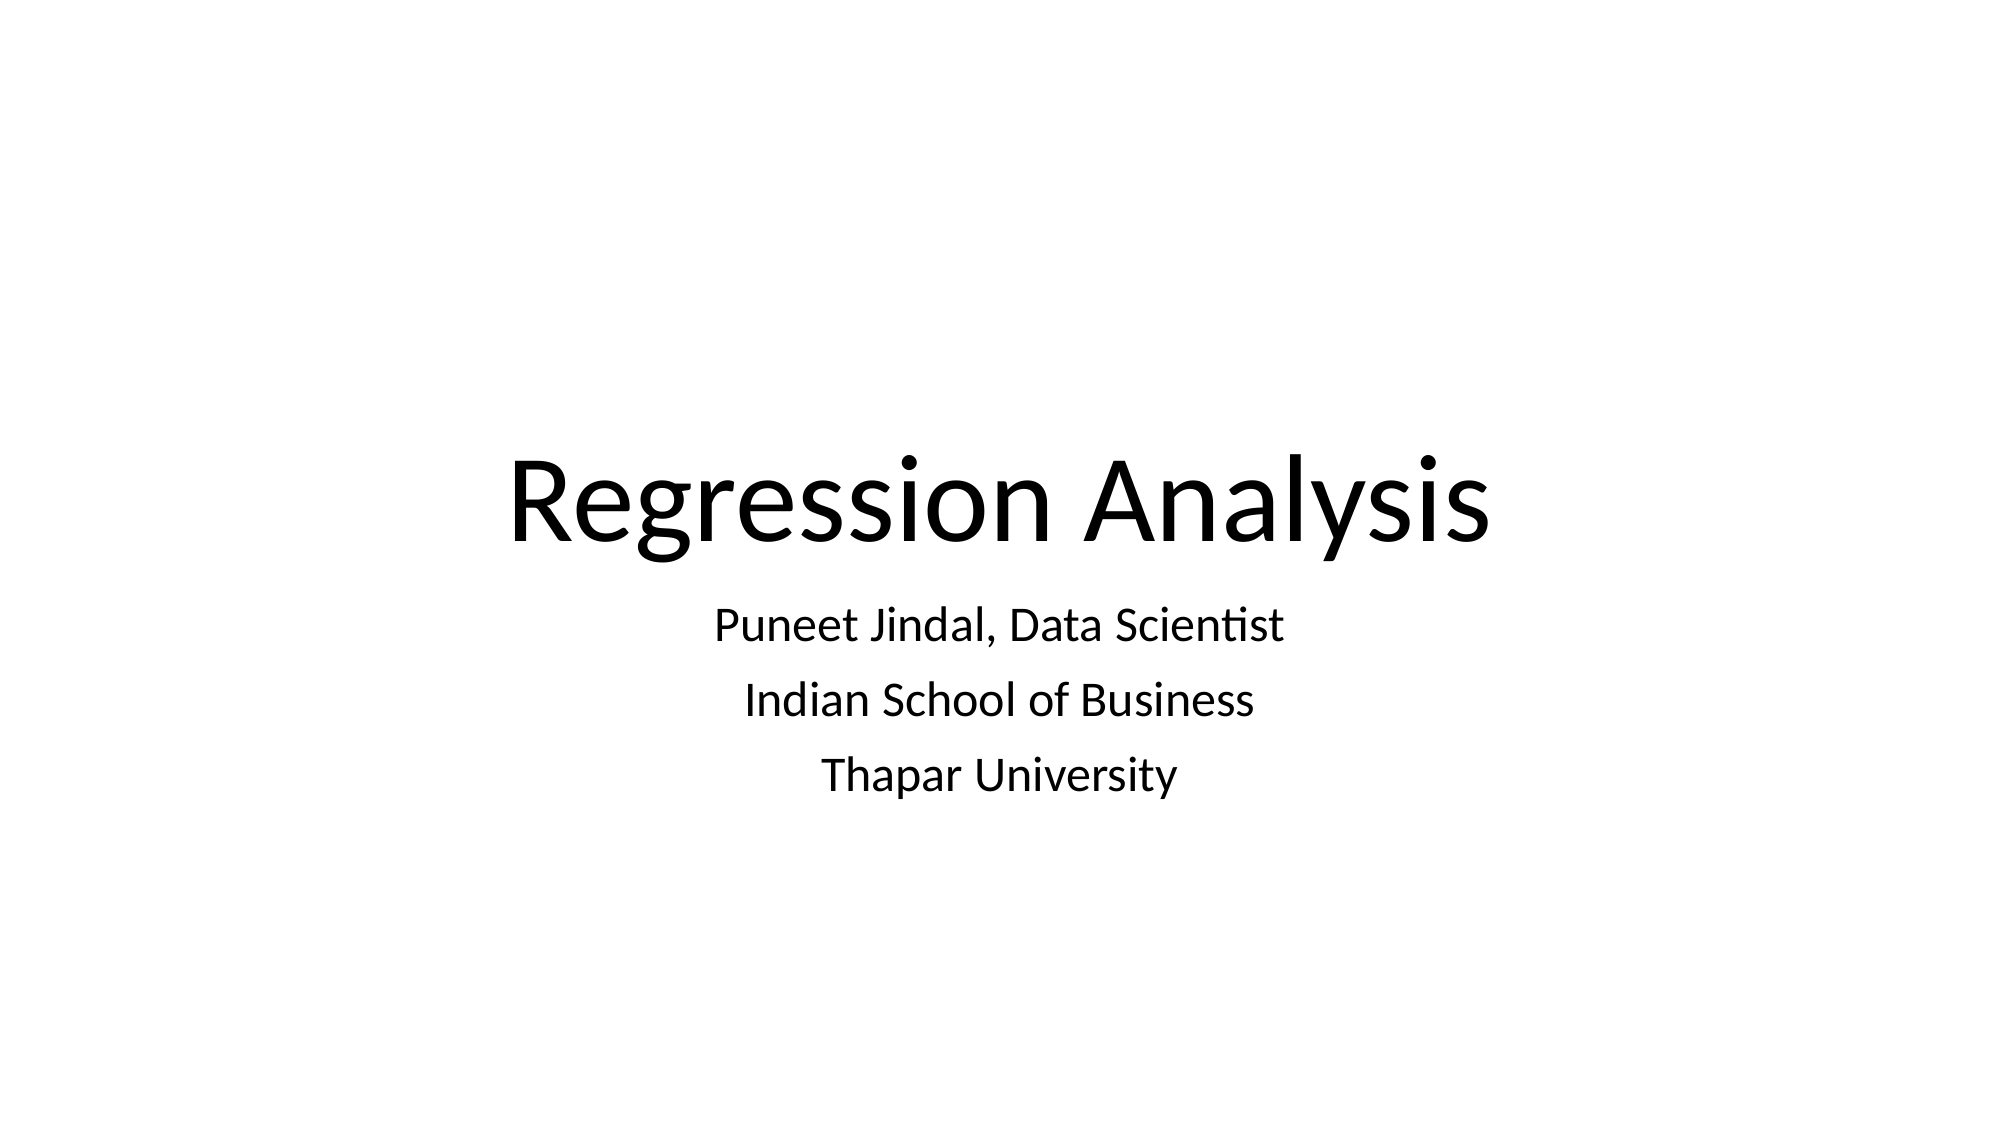

# Regression Analysis
Puneet Jindal, Data Scientist
Indian School of Business
Thapar University